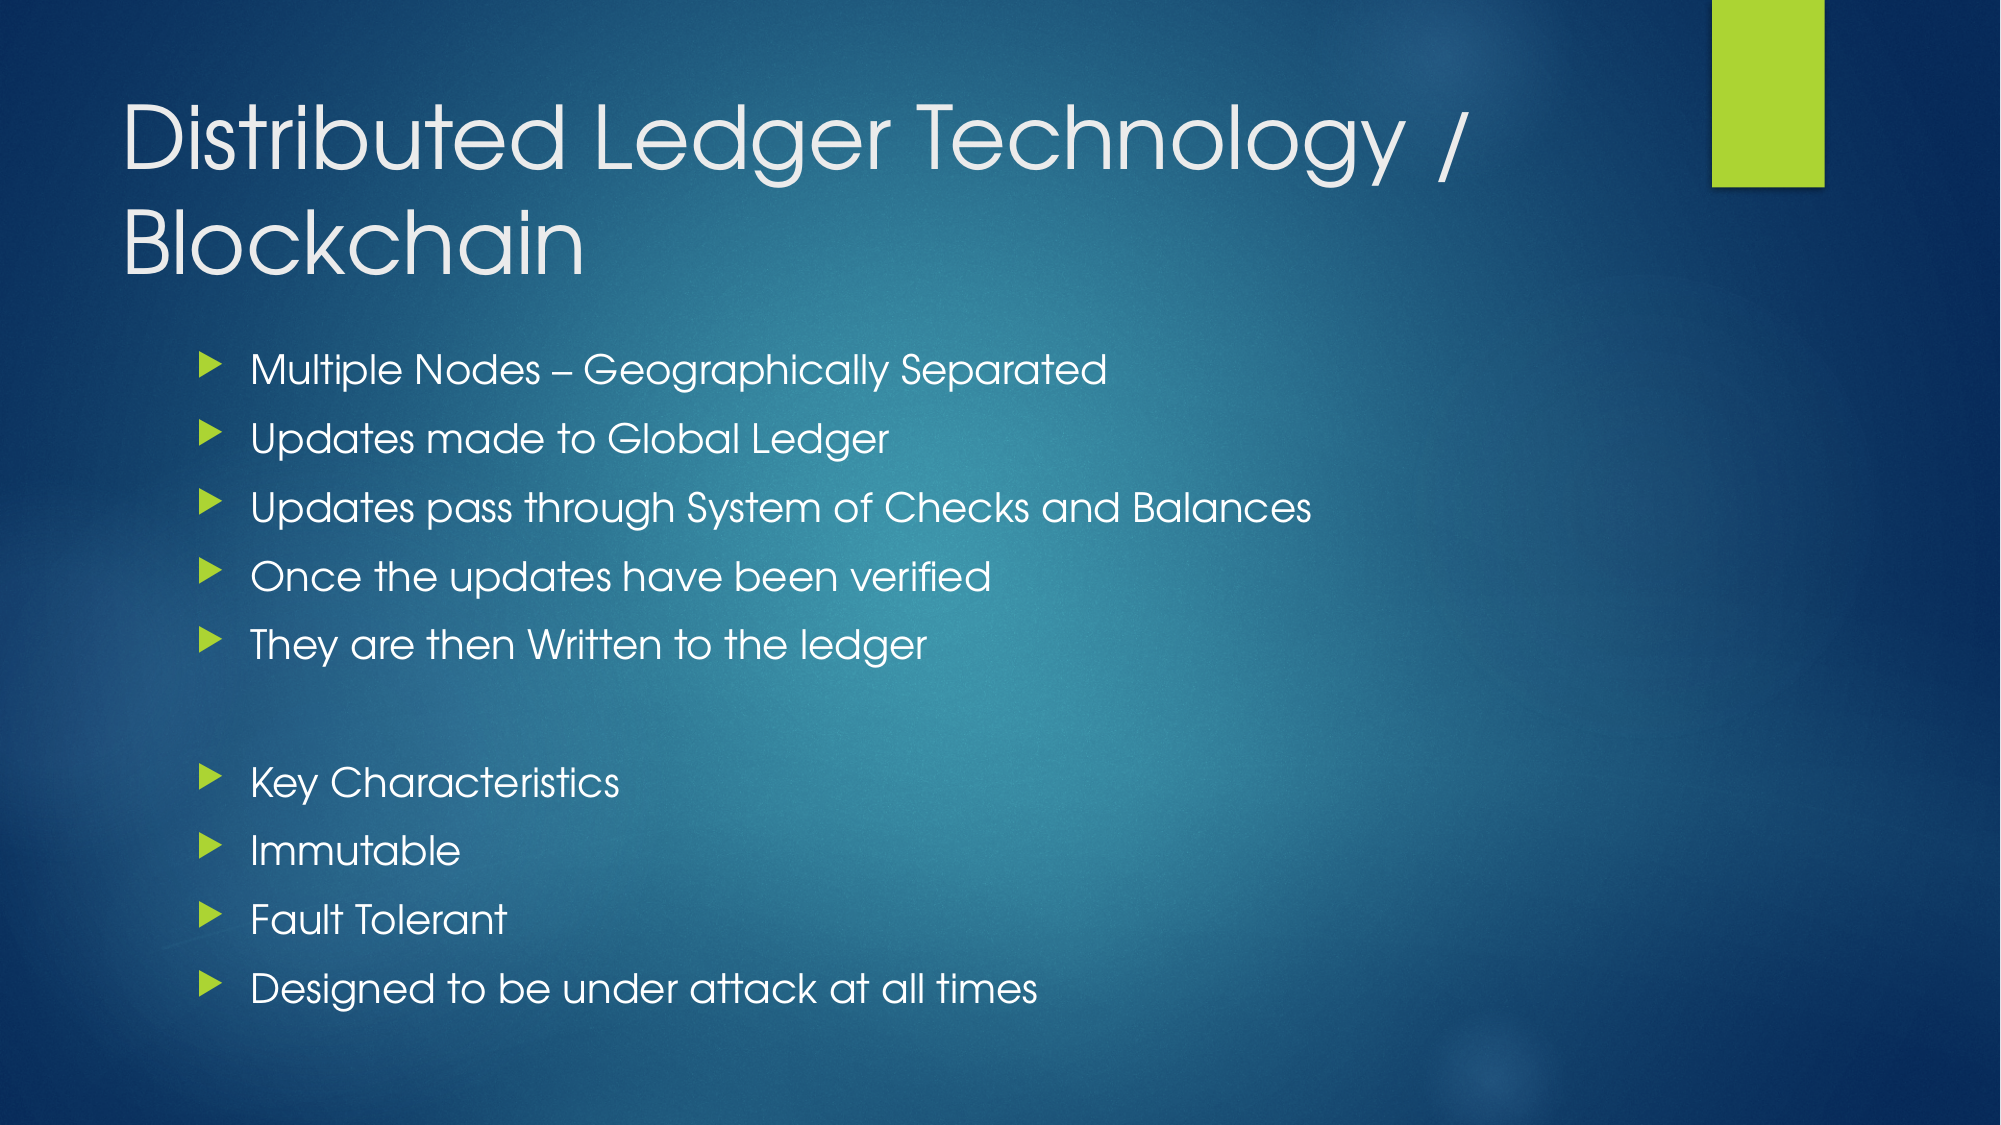

# Distributed Ledger Technology / Blockchain
Multiple Nodes – Geographically Separated
Updates made to Global Ledger
Updates pass through System of Checks and Balances
Once the updates have been verified
They are then Written to the ledger

Key Characteristics
Immutable
Fault Tolerant
Designed to be under attack at all times